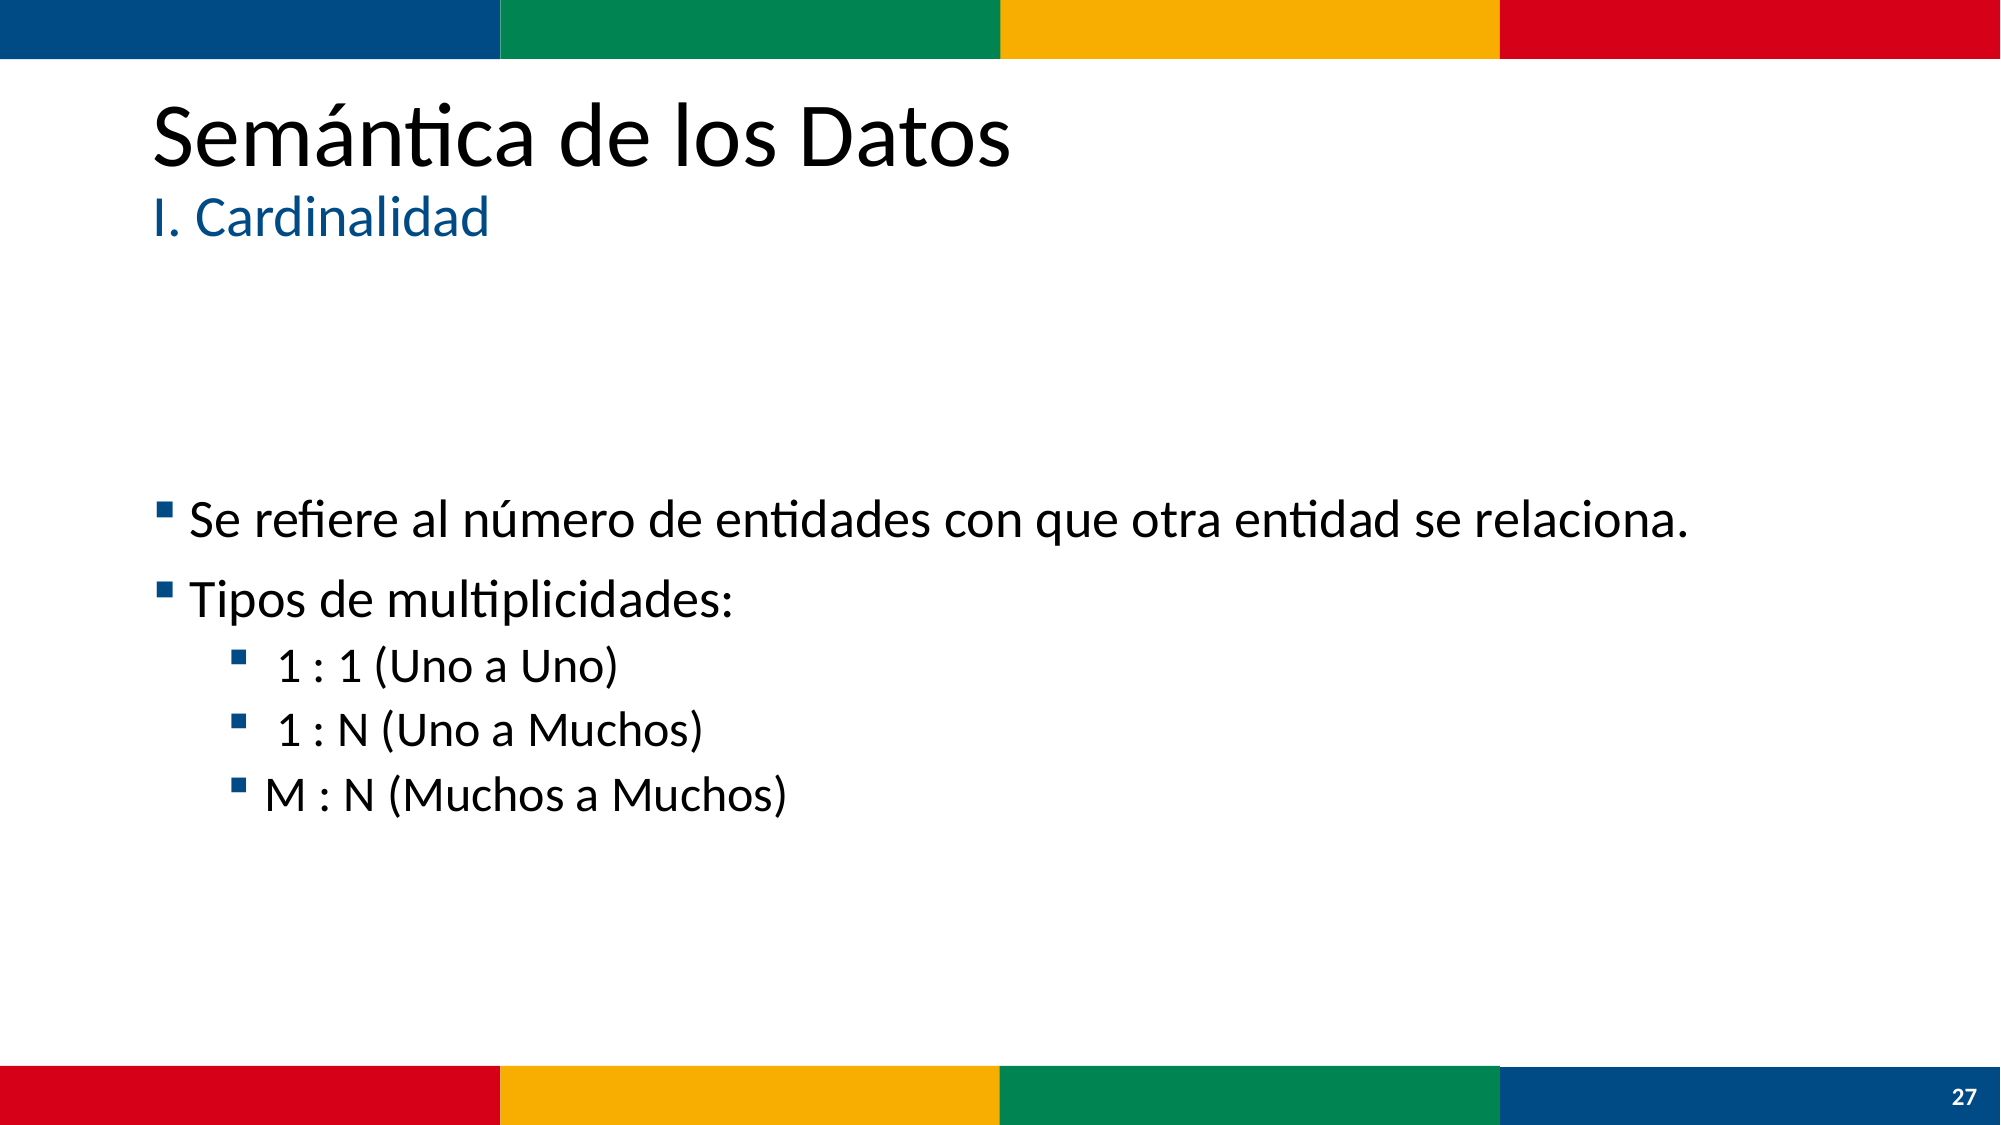

# Semántica de los Datos I. Cardinalidad
Se refiere al número de entidades con que otra entidad se relaciona.
Tipos de multiplicidades:
 1 : 1 (Uno a Uno)
 1 : N (Uno a Muchos)
M : N (Muchos a Muchos)
27